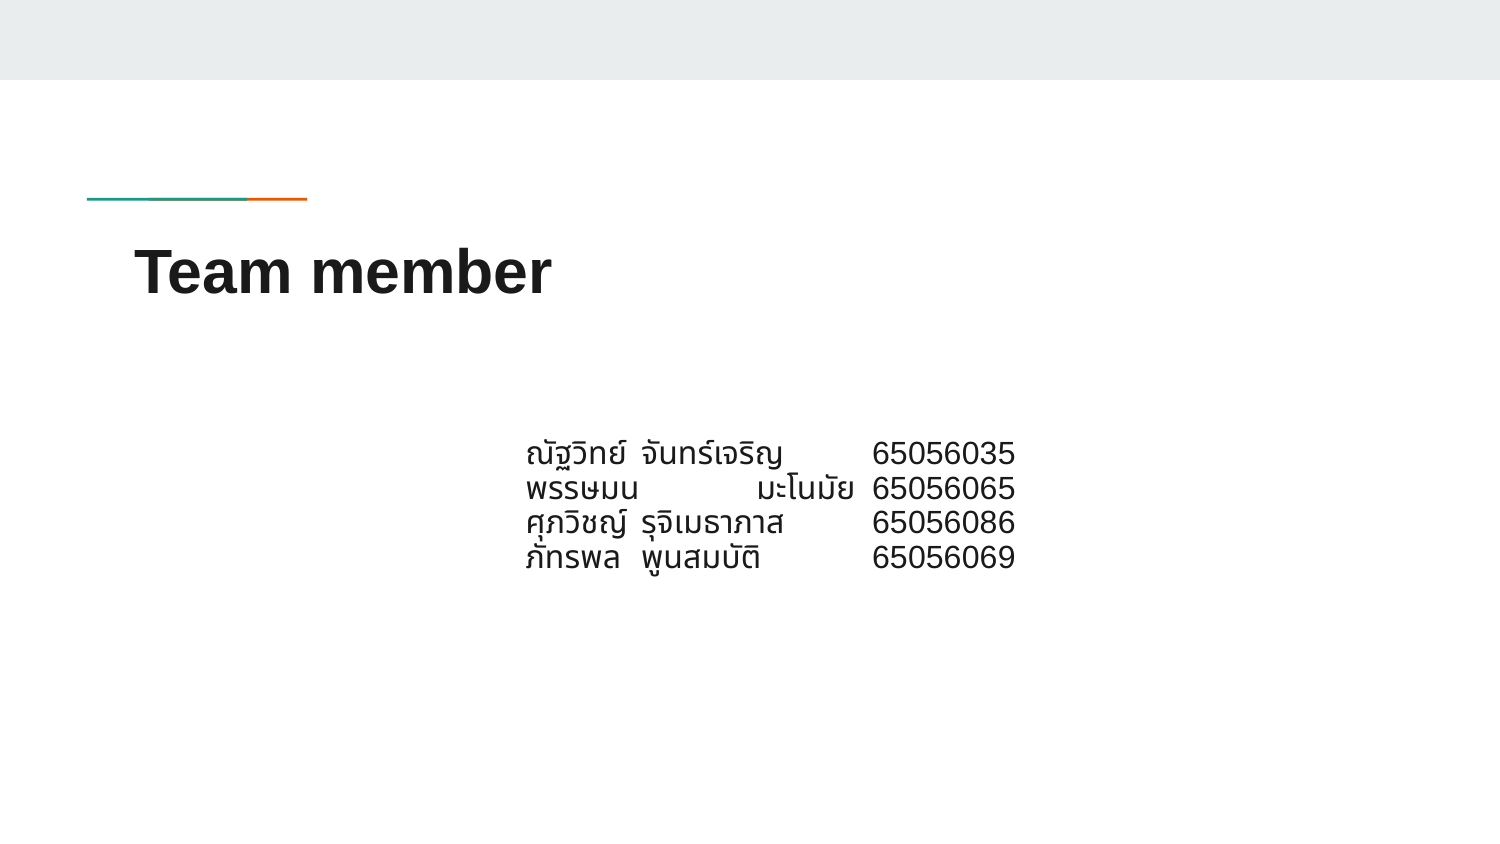

# Team member
ณัฐวิทย์	จันทร์เจริญ 	65056035
พรรษมน 	มะโนมัย 	65056065
ศุภวิชญ์ 	รุจิเมธาภาส	65056086
ภัทรพล 	พูนสมบัติ	65056069